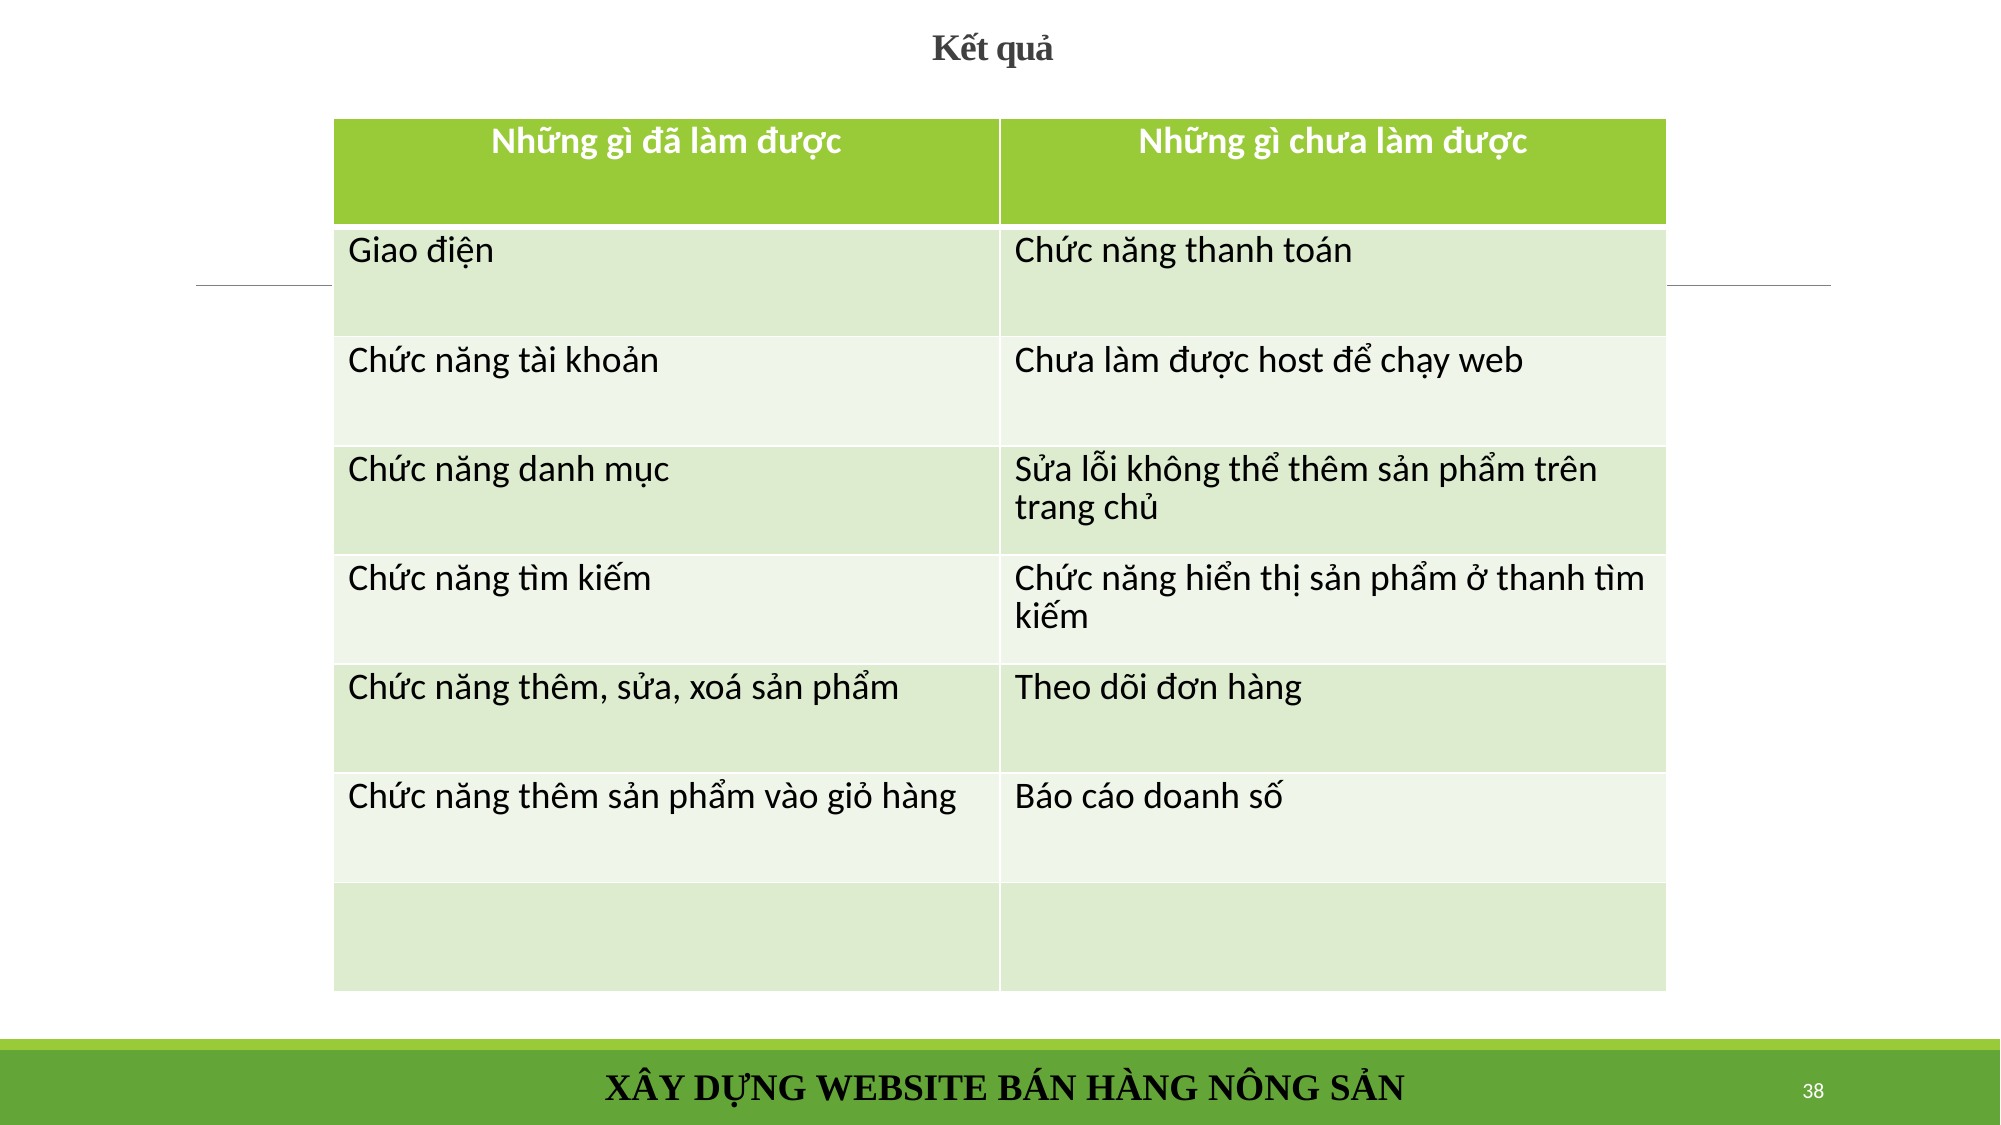

# Kết quả
| Những gì đã làm được | Những gì chưa làm được |
| --- | --- |
| Giao điện | Chức năng thanh toán |
| Chức năng tài khoản | Chưa làm được host để chạy web |
| Chức năng danh mục | Sửa lỗi không thể thêm sản phẩm trên trang chủ |
| Chức năng tìm kiếm | Chức năng hiển thị sản phẩm ở thanh tìm kiếm |
| Chức năng thêm, sửa, xoá sản phẩm | Theo dõi đơn hàng |
| Chức năng thêm sản phẩm vào giỏ hàng | Báo cáo doanh số |
|  |  |
XÂY DỰNG WEBSITE BÁN HÀNG NÔNG SẢN

38